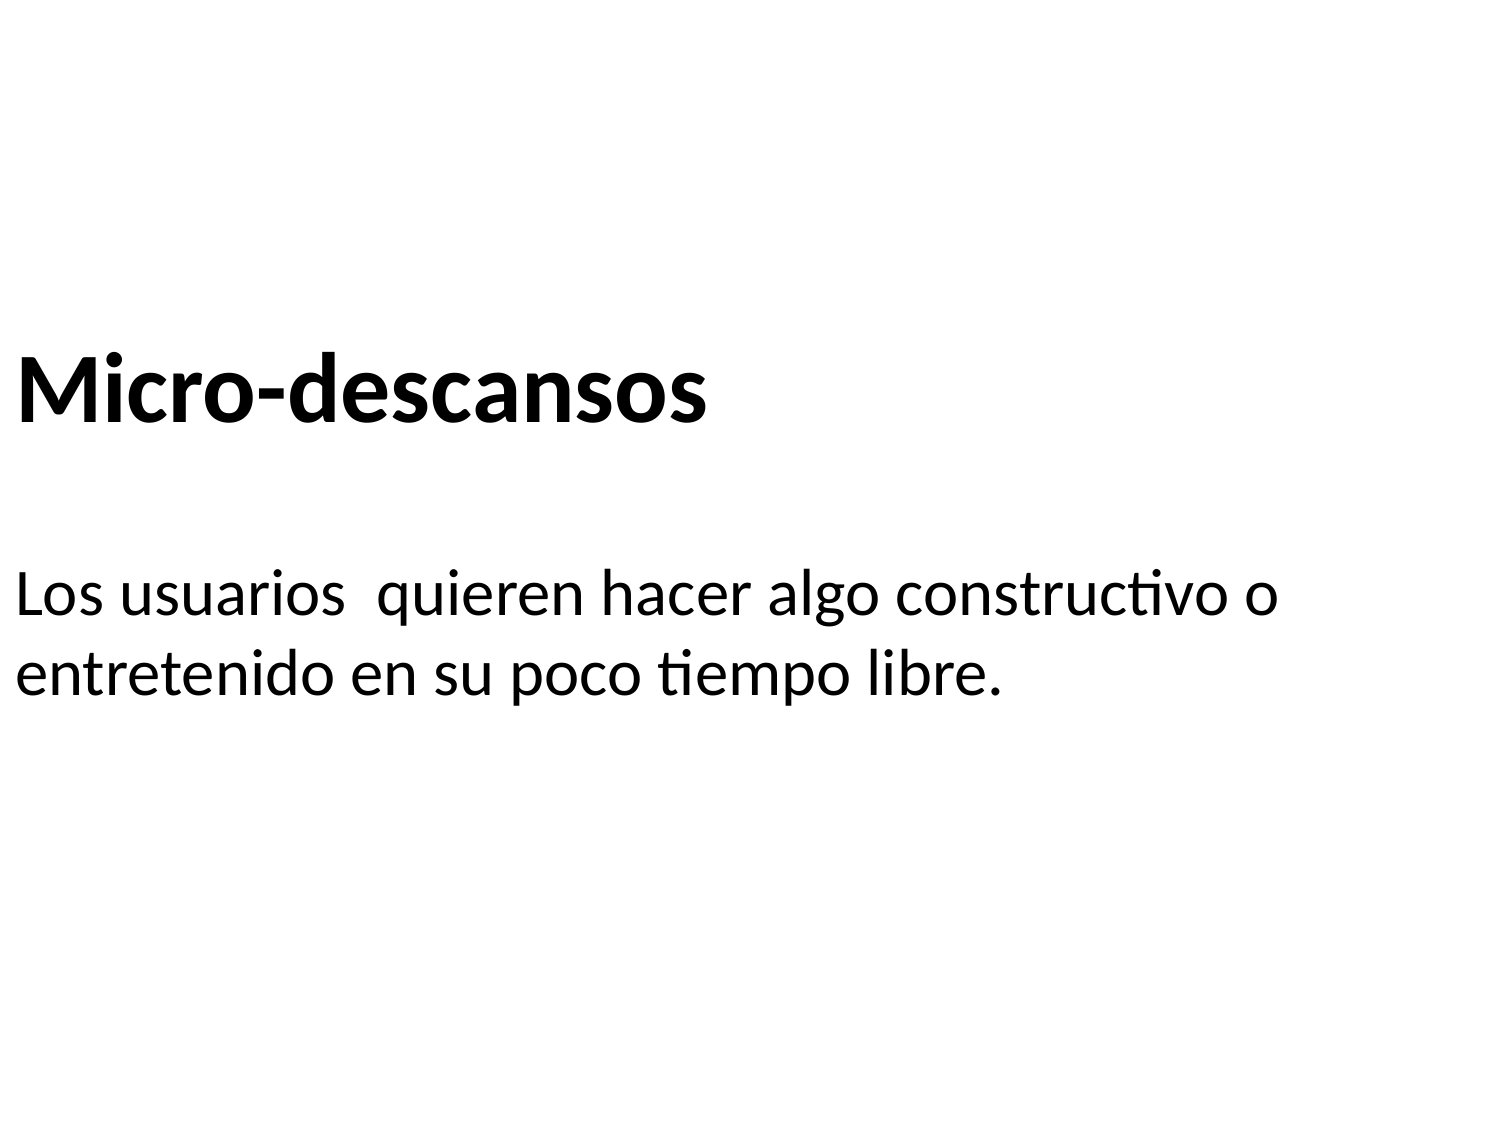

Micro-descansos

Los usuarios  quieren hacer algo constructivo o entretenido en su poco tiempo libre.